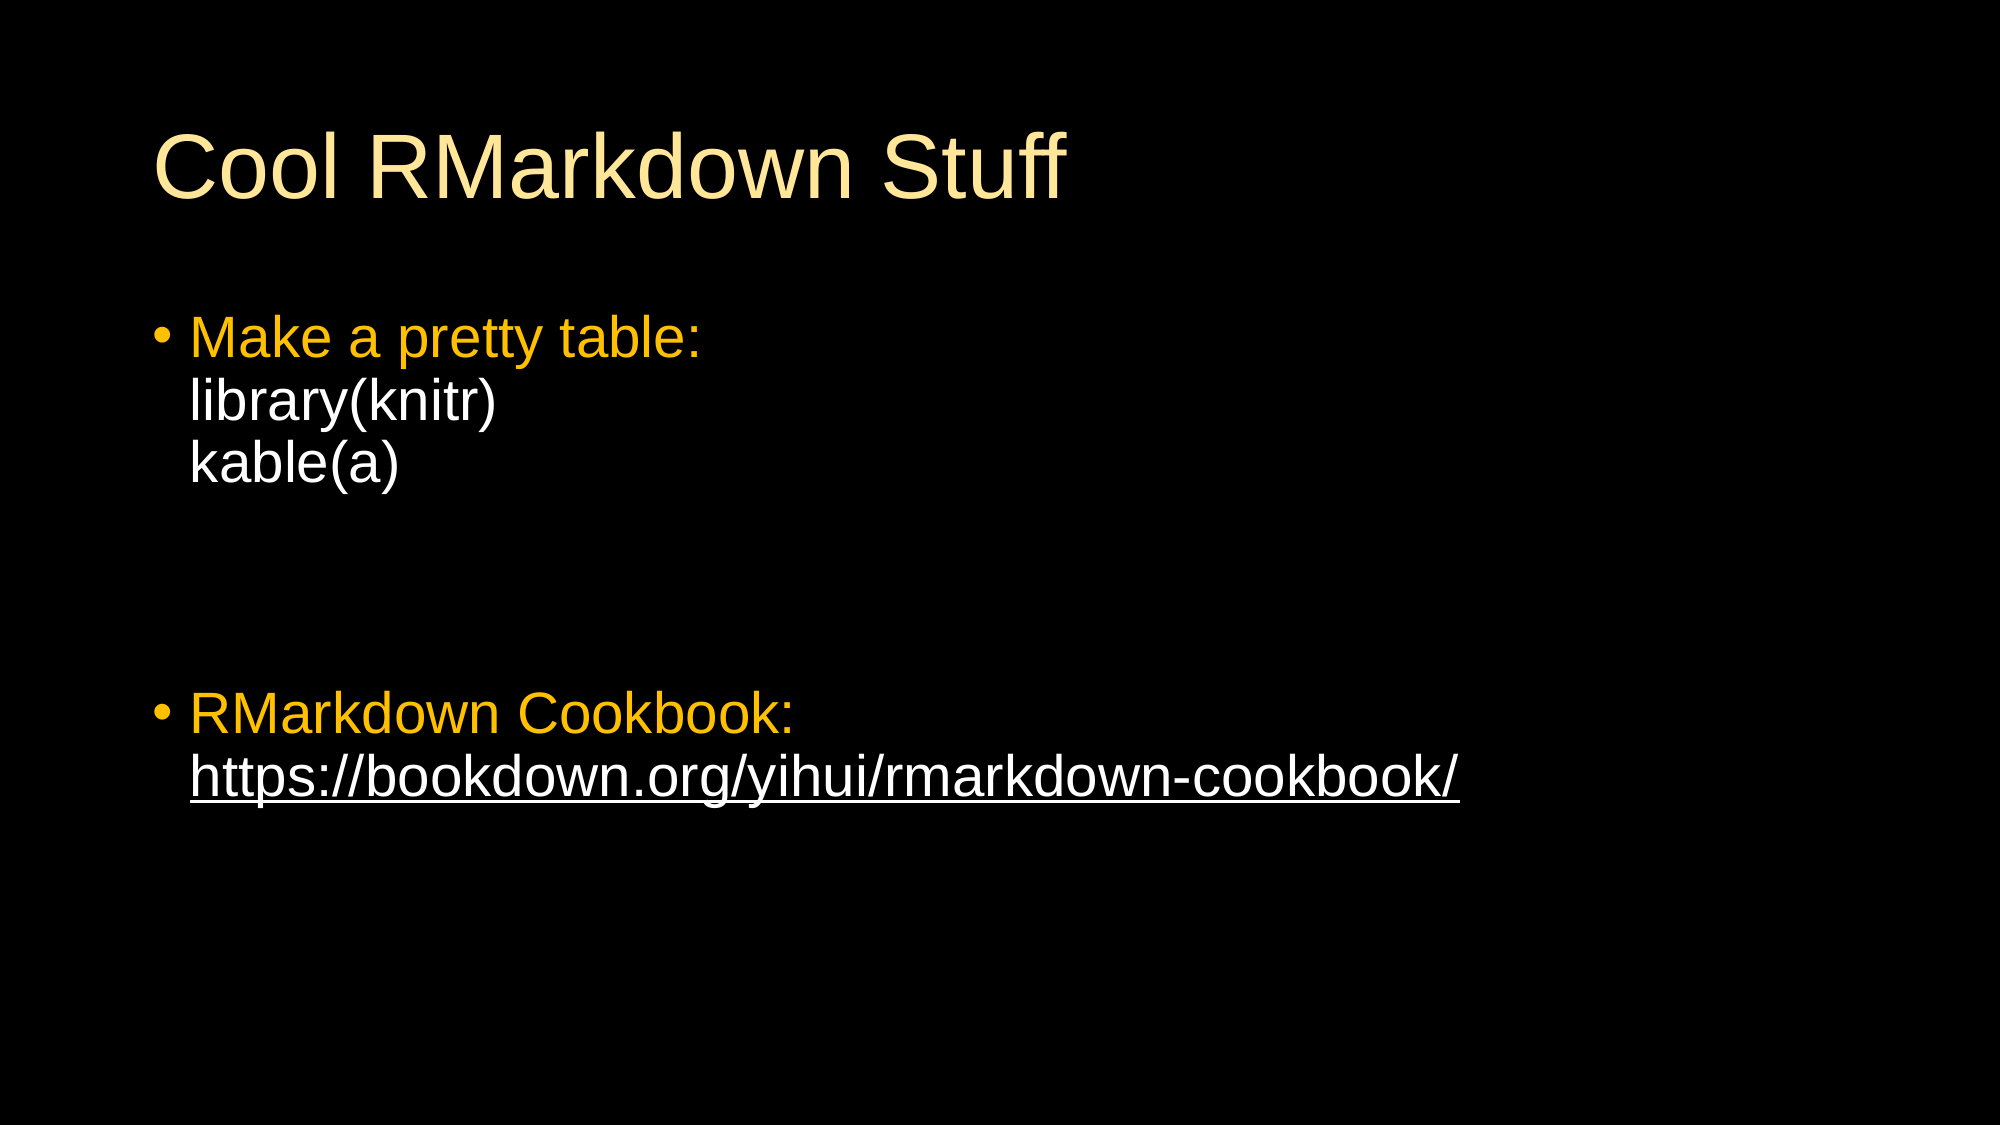

# Cool RMarkdown Stuff
Make a pretty table:
library(knitr)
kable(a)

RMarkdown Cookbook:
https://bookdown.org/yihui/rmarkdown-cookbook/